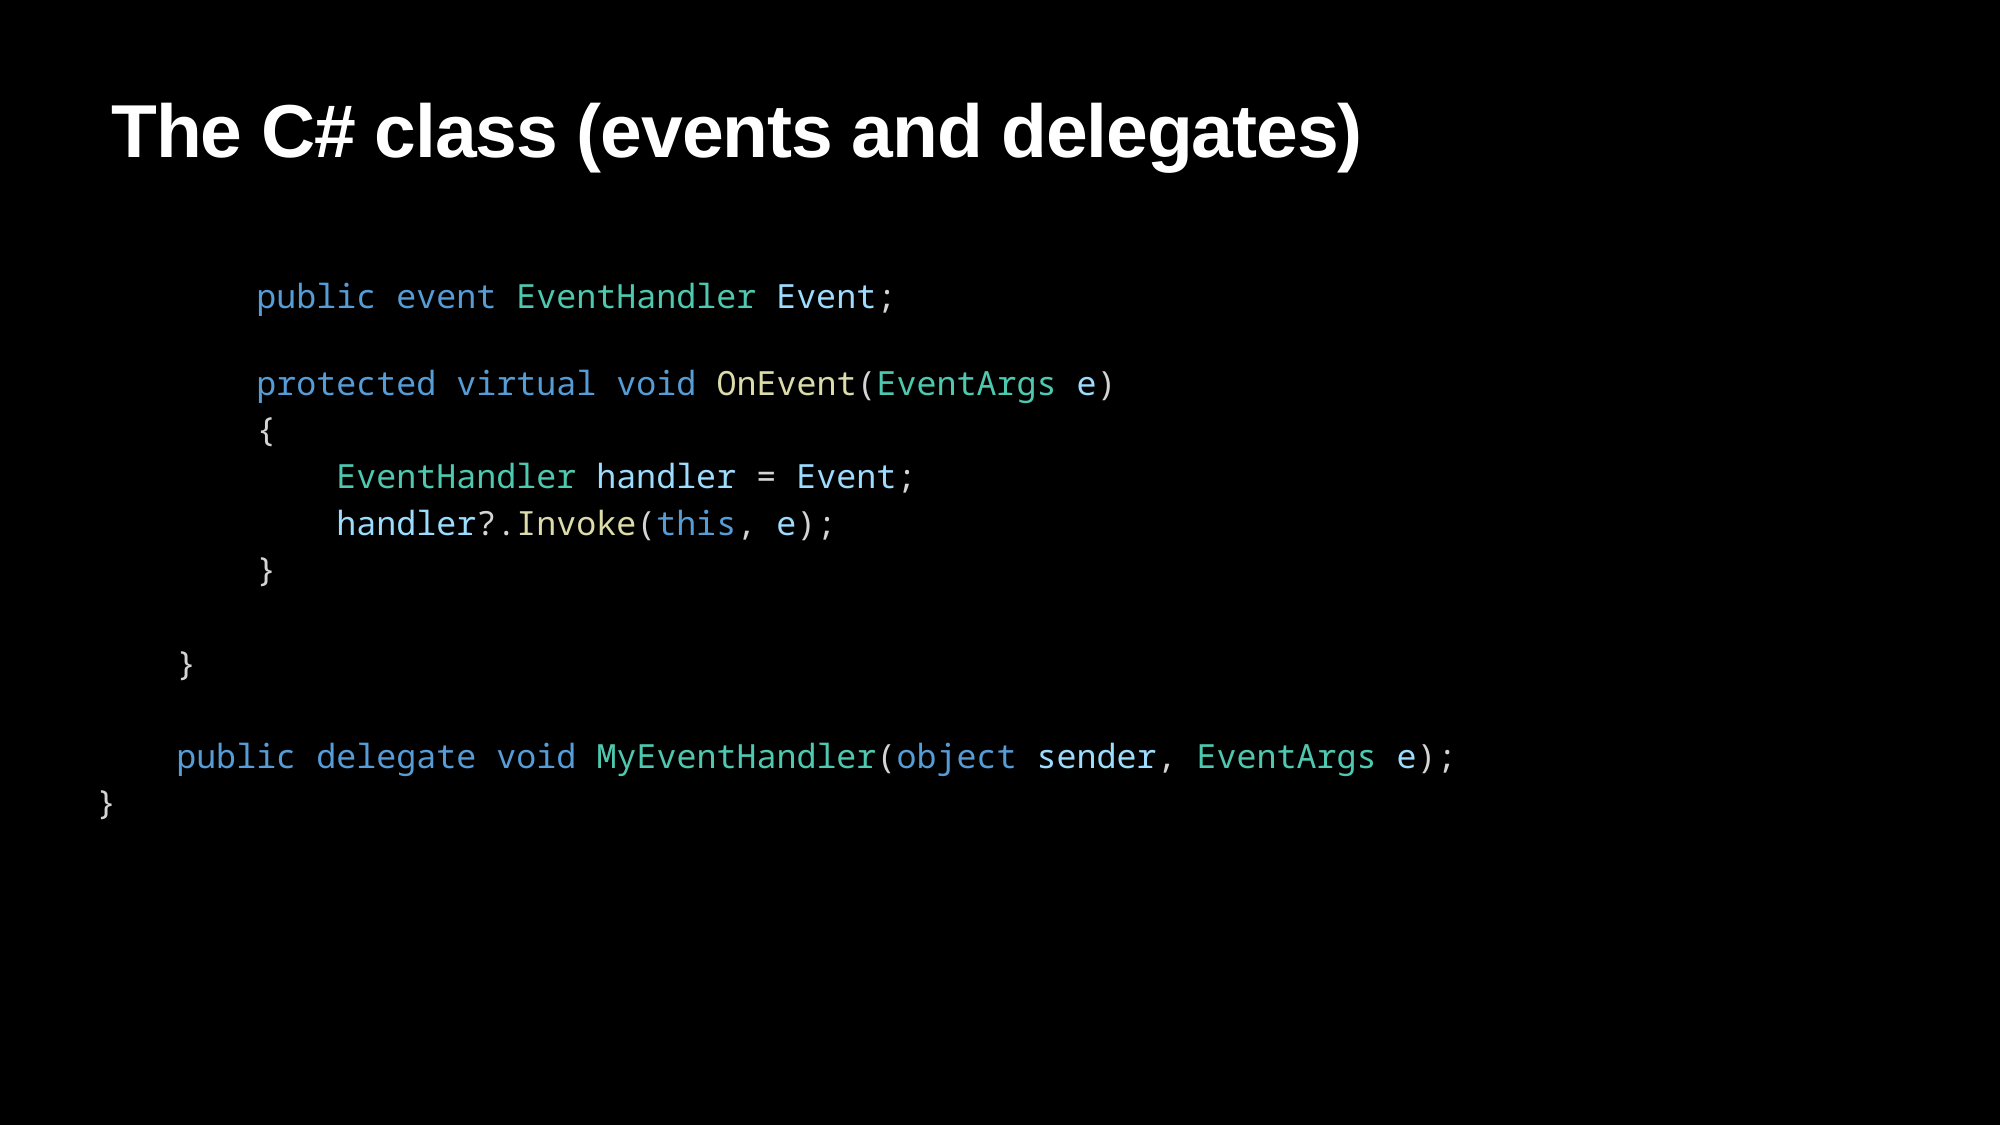

The C# class (events and delegates)
        public event EventHandler Event;
        protected virtual void OnEvent(EventArgs e)
        {
            EventHandler handler = Event;
            handler?.Invoke(this, e);
        }

    }

    public delegate void MyEventHandler(object sender, EventArgs e);
}